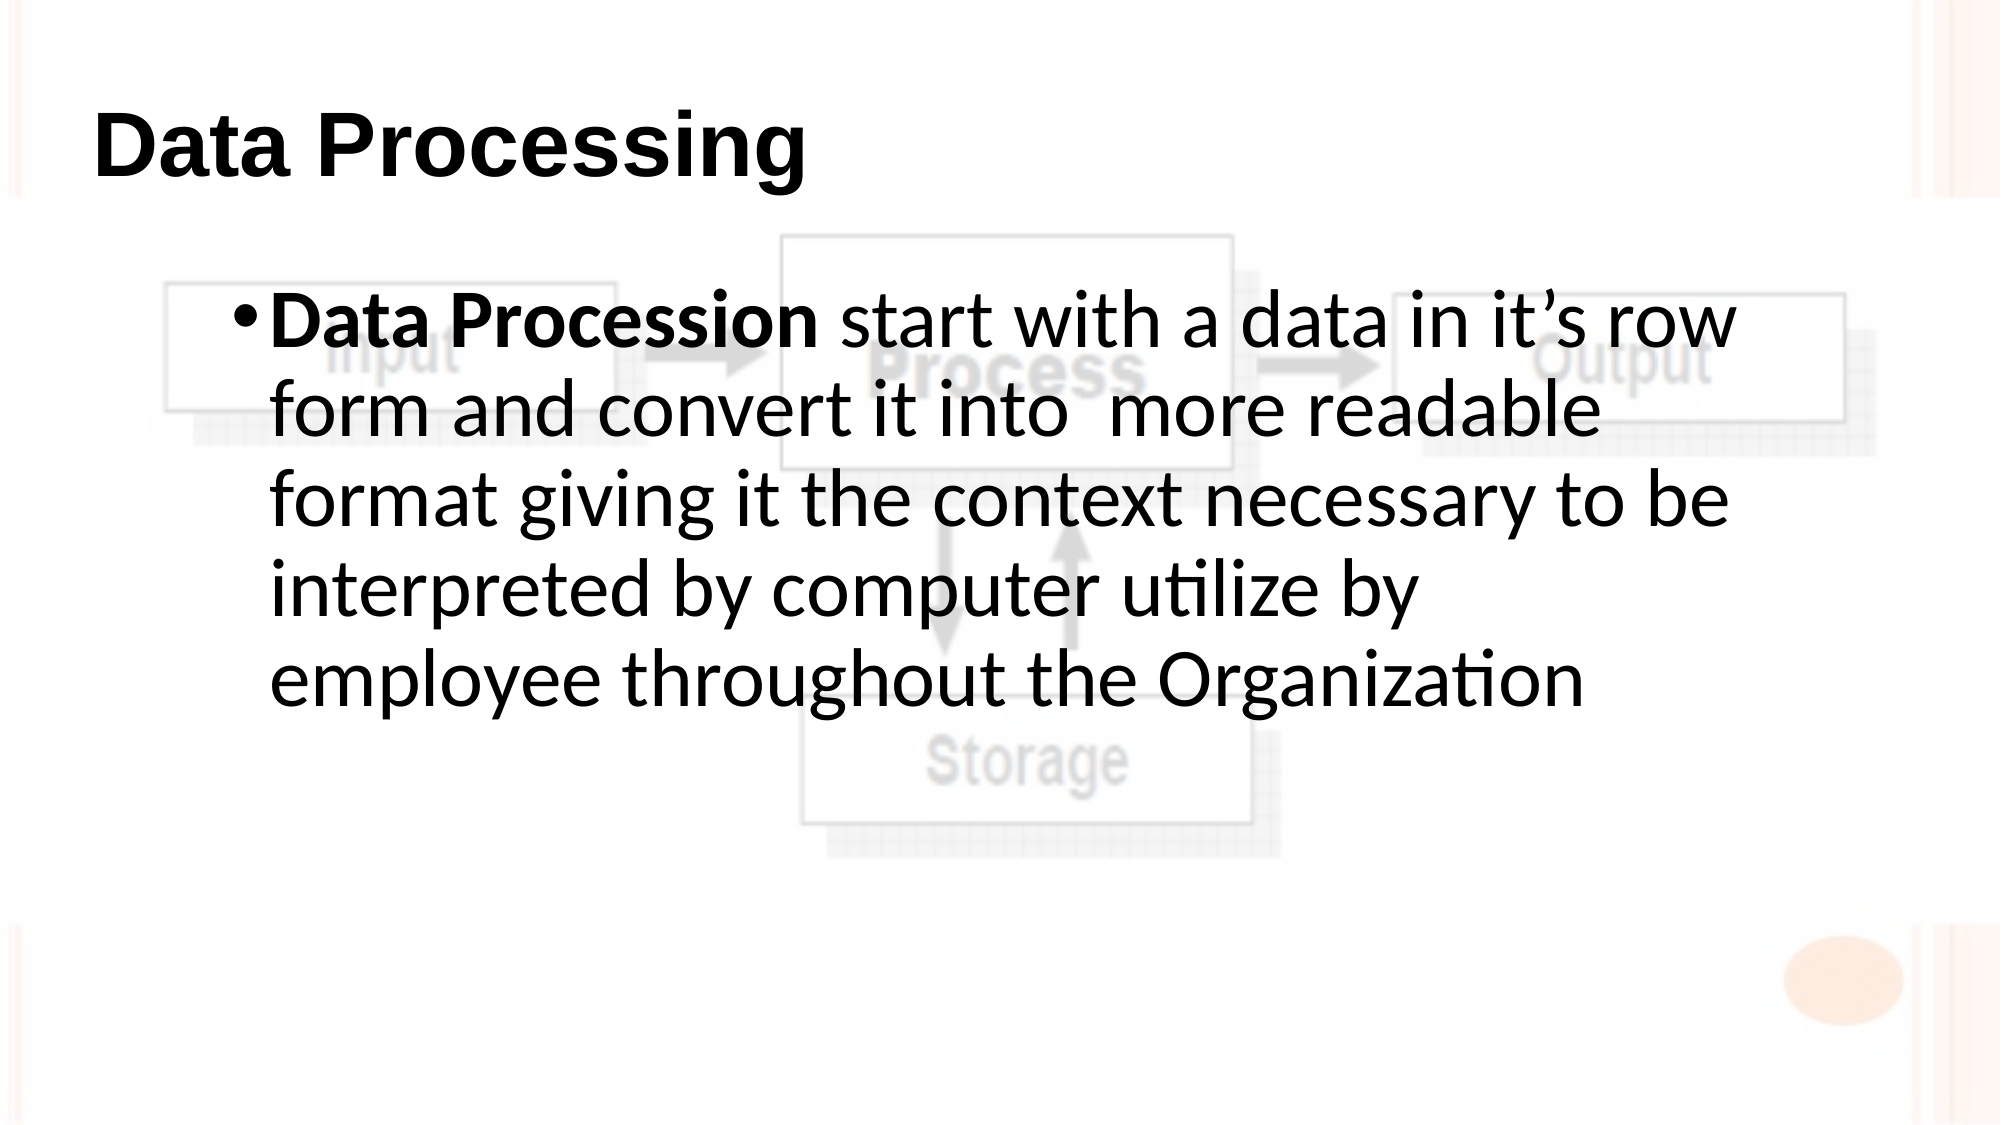

# Data Processing
Data Procession start with a data in it’s row form and convert it into  more readable format giving it the context necessary to be interpreted by computer utilize by employee throughout the Organization